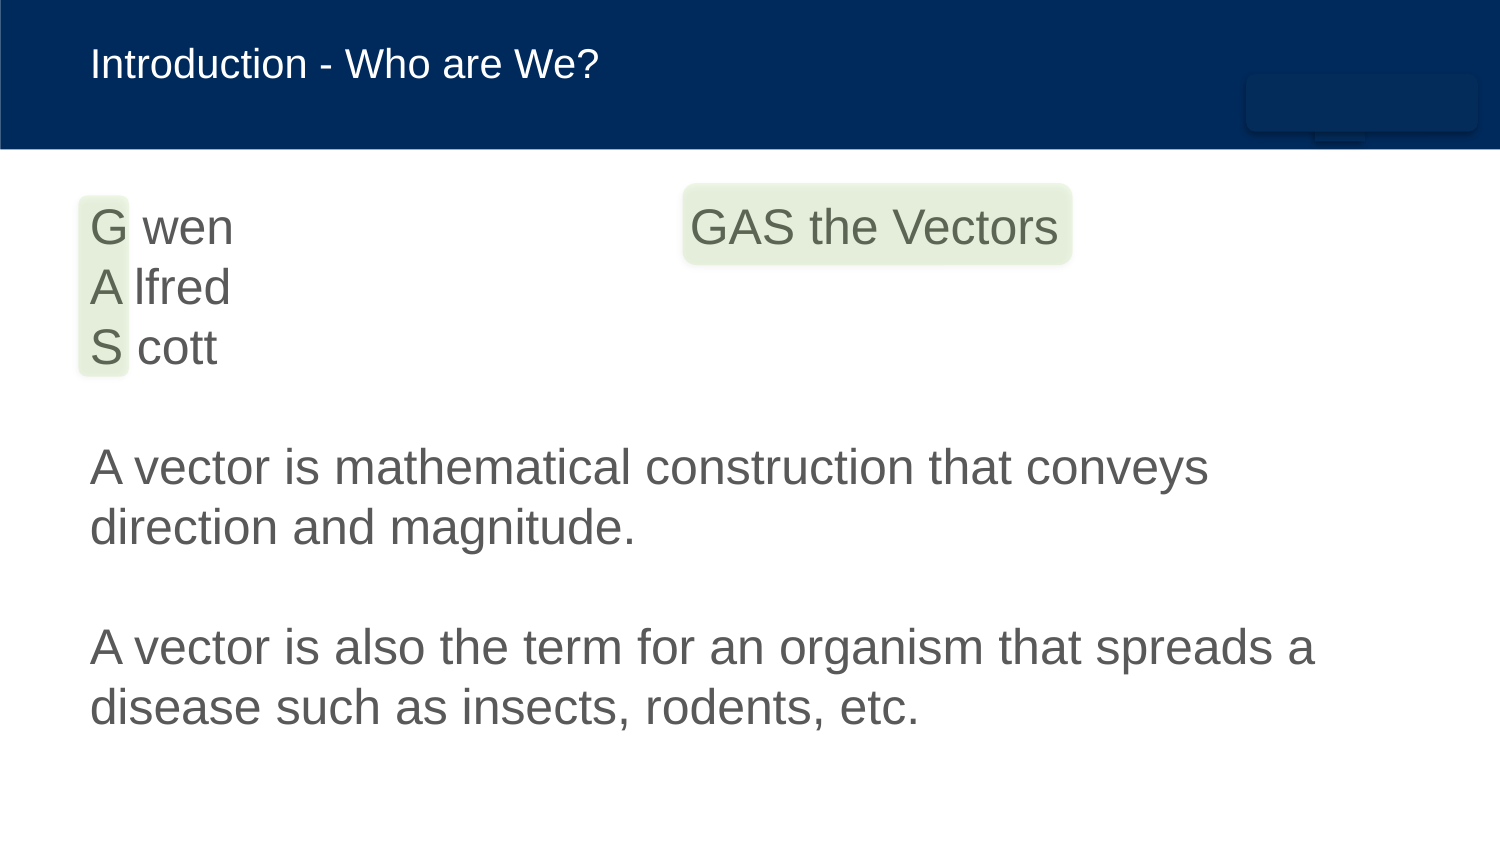

# Introduction - Who are We?

G wen				GAS the Vectors
A lfred
S cott

A vector is mathematical construction that conveys direction and magnitude.

A vector is also the term for an organism that spreads a disease such as insects, rodents, etc.